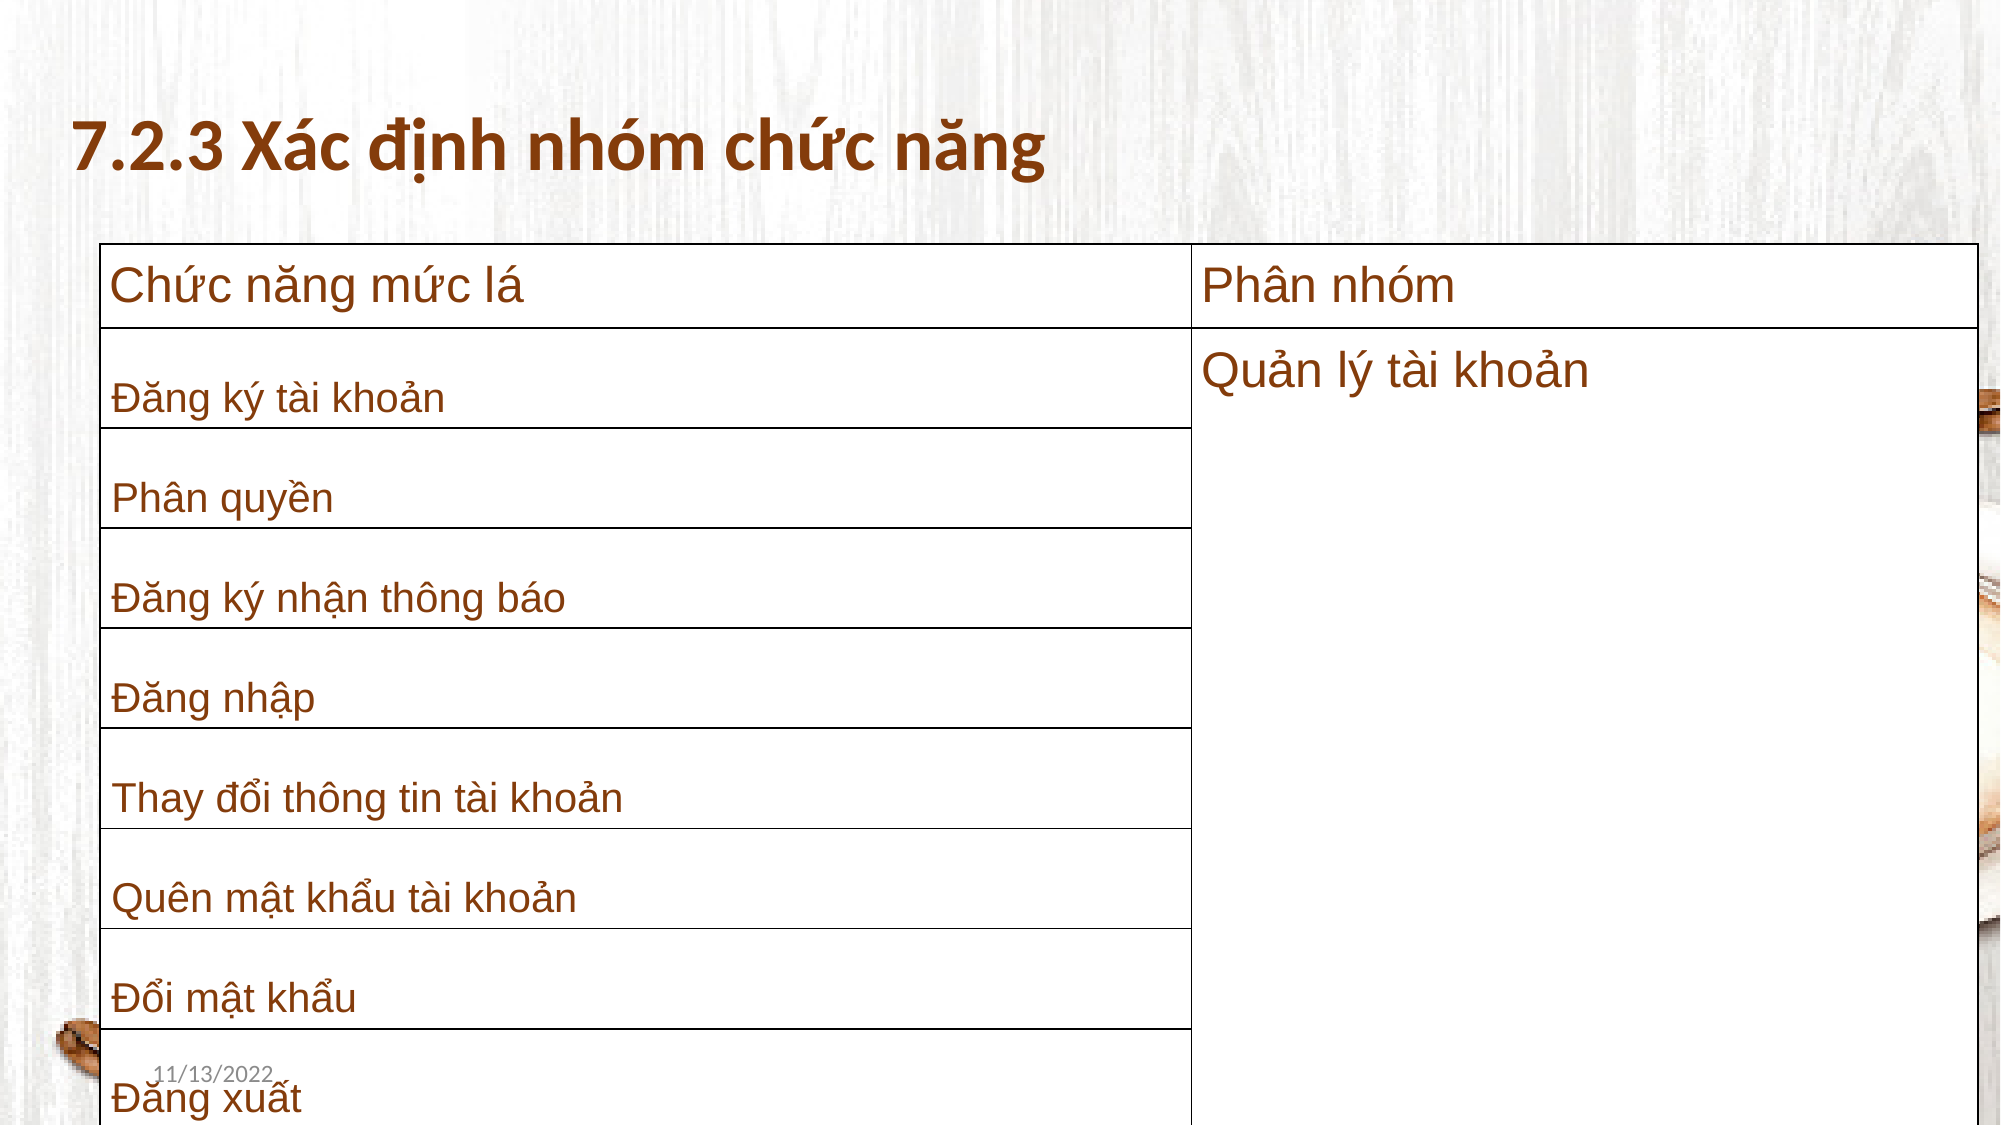

7.2.3 Xác định nhóm chức năng
| Chức năng mức lá | Phân nhóm |
| --- | --- |
| Đăng ký tài khoản | Quản lý tài khoản |
| Phân quyền |  |
| Đăng ký nhận thông báo |  |
| Đăng nhập |  |
| Thay đổi thông tin tài khoản |  |
| Quên mật khẩu tài khoản |  |
| Đổi mật khẩu |  |
| Đăng xuất |  |
11/13/2022
20